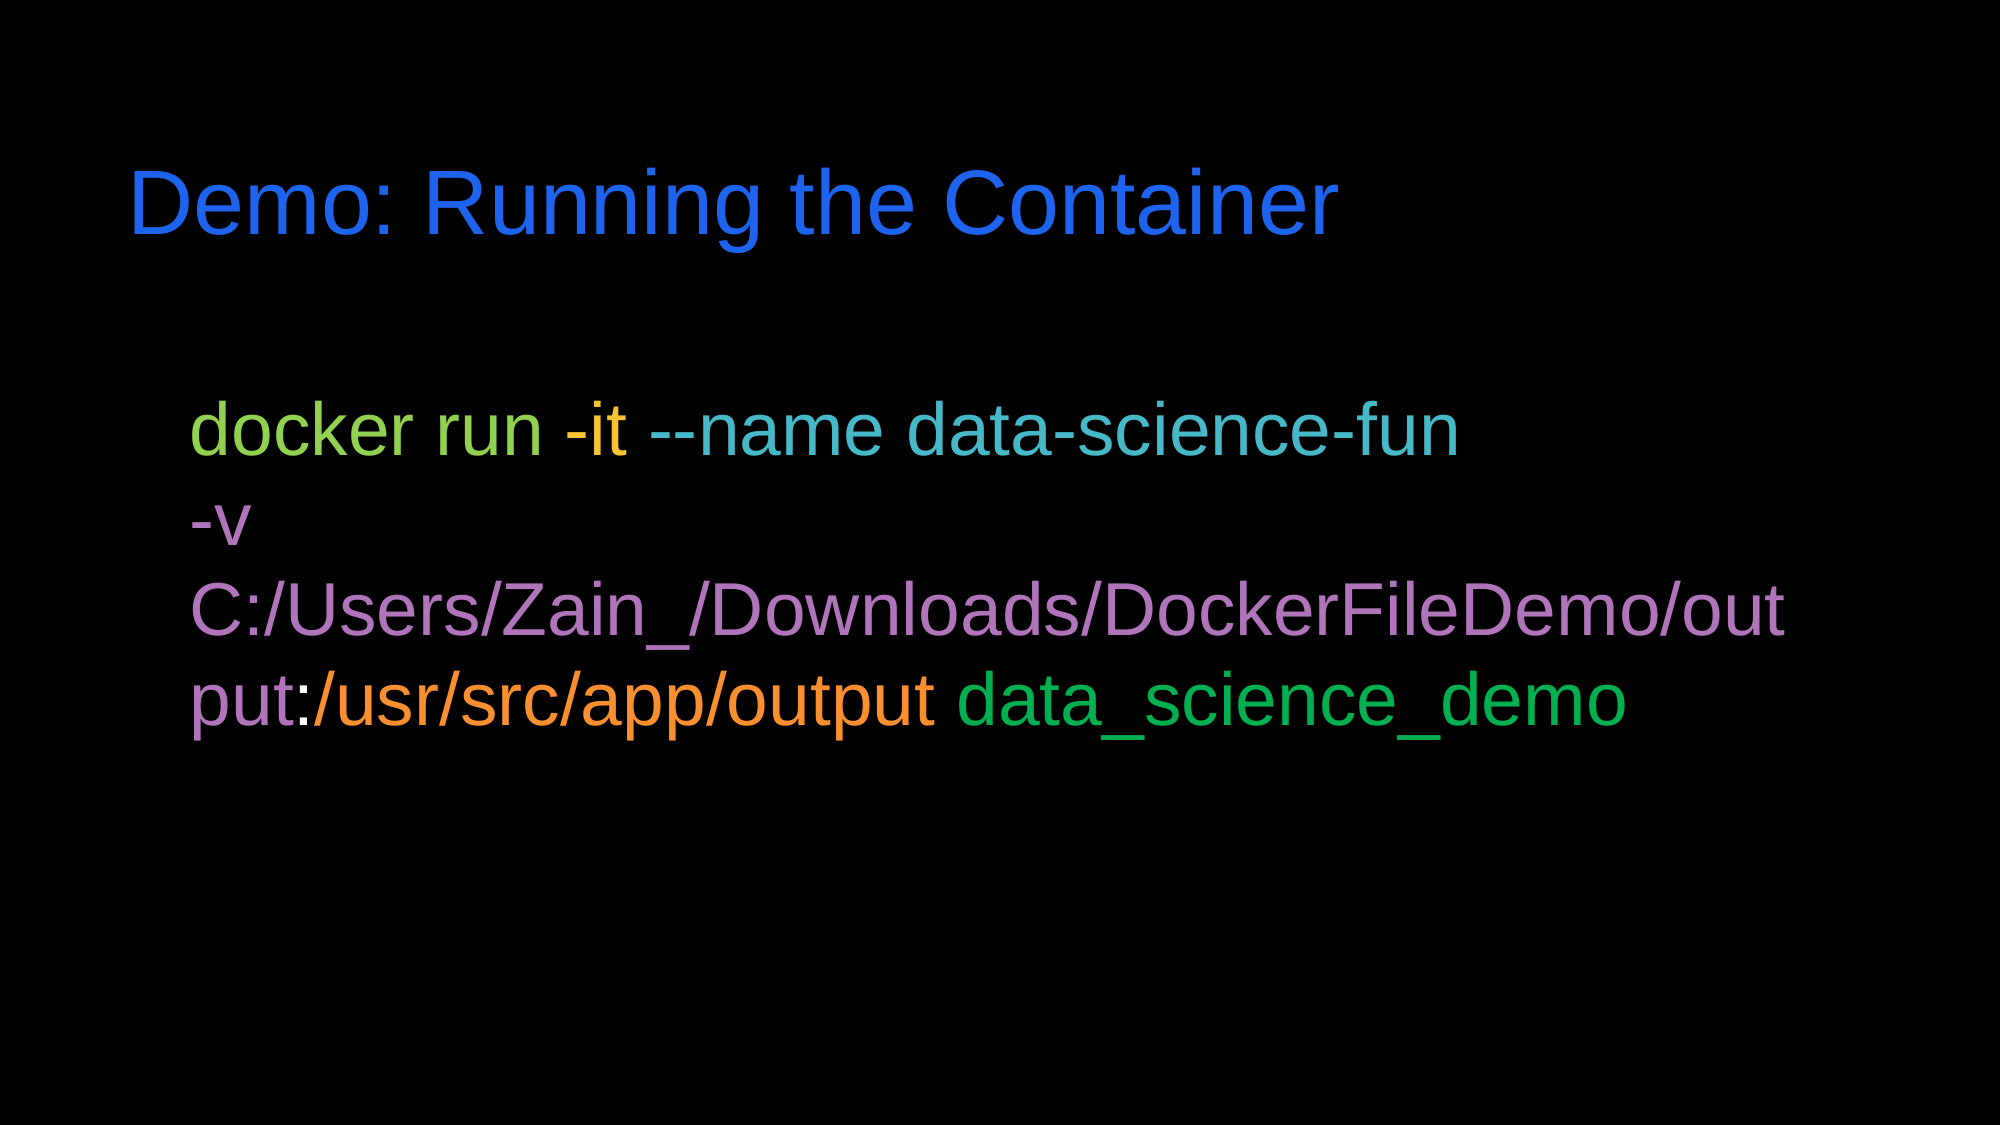

# Demo: Running the Container
docker run -it --name data-science-fun
-v C:/Users/Zain_/Downloads/DockerFileDemo/output:/usr/src/app/output data_science_demo